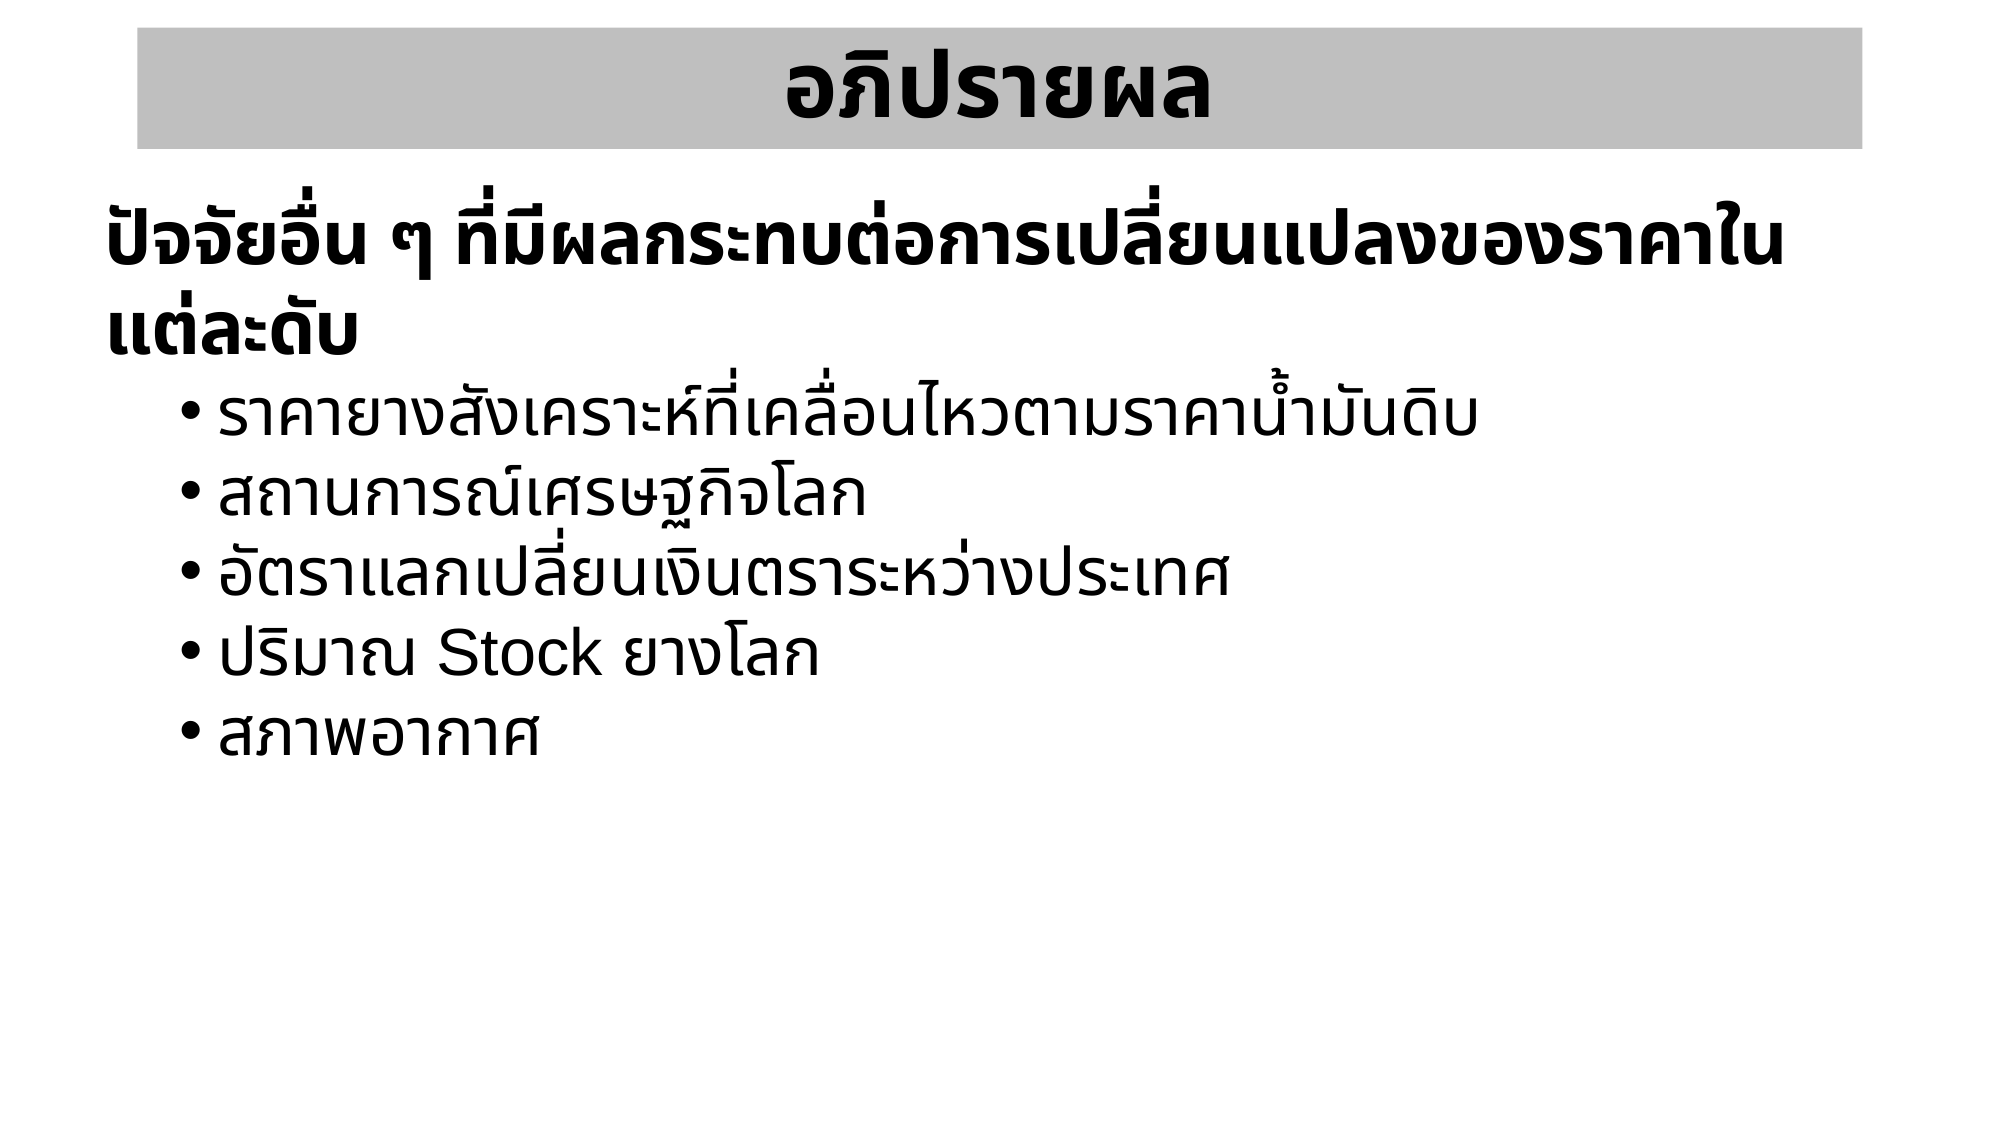

# อภิปรายผล
ปัจจัยอื่น ๆ ที่มีผลกระทบต่อการเปลี่ยนแปลงของราคาในแต่ละดับ
ราคายางสังเคราะห์ที่เคลื่อนไหวตามราคาน้ำมันดิบ
สถานการณ์เศรษฐกิจโลก
อัตราแลกเปลี่ยนเงินตราระหว่างประเทศ
ปริมาณ Stock ยางโลก
สภาพอากาศ